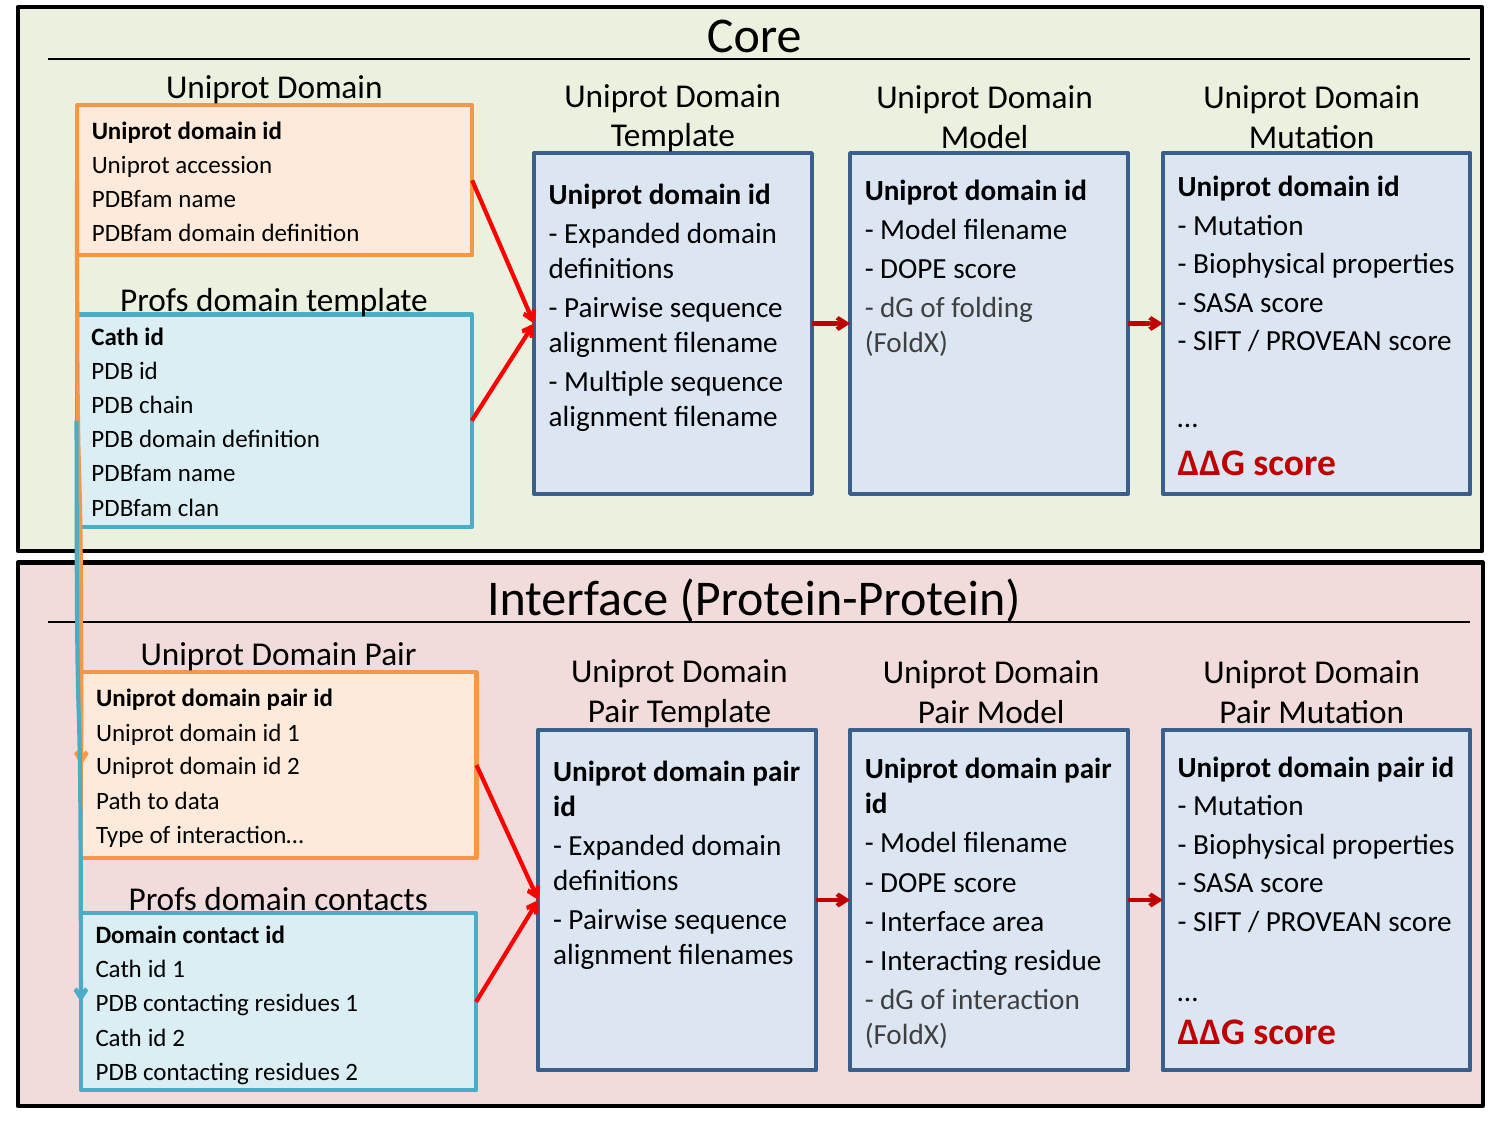

Core

Uniprot Domain
Uniprot domain id
Uniprot accession
PDBfam name
PDBfam domain definition
Uniprot Domain
Template
Uniprot Domain
Model
Uniprot Domain
Mutation
Uniprot domain id
- Model filename
- DOPE score
- dG of folding (FoldX)

Uniprot domain id
- Mutation
- Biophysical properties
- SASA score
- SIFT / PROVEAN score

…
∆∆G score
Uniprot domain id
- Expanded domain definitions
- Pairwise sequence alignment filename
- Multiple sequence alignment filename

Profs domain template
Cath id
PDB id
PDB chain
PDB domain definition
PDBfam name
PDBfam clan
Interface (Protein-Protein)

Uniprot Domain Pair
Uniprot domain pair id
Uniprot domain id 1
Uniprot domain id 2
Path to data
Type of interaction…
Uniprot Domain
Pair Template
Uniprot Domain
Pair Model
Uniprot Domain
Pair Mutation
Uniprot domain pair id
- Model filename
- DOPE score
- Interface area
- Interacting residue
- dG of interaction (FoldX)
Uniprot domain pair id
- Mutation
- Biophysical properties
- SASA score
- SIFT / PROVEAN score

…
∆∆G score
Uniprot domain pair id
- Expanded domain definitions
- Pairwise sequence alignment filenames

Profs domain contacts
Domain contact id
Cath id 1
PDB contacting residues 1
Cath id 2
PDB contacting residues 2